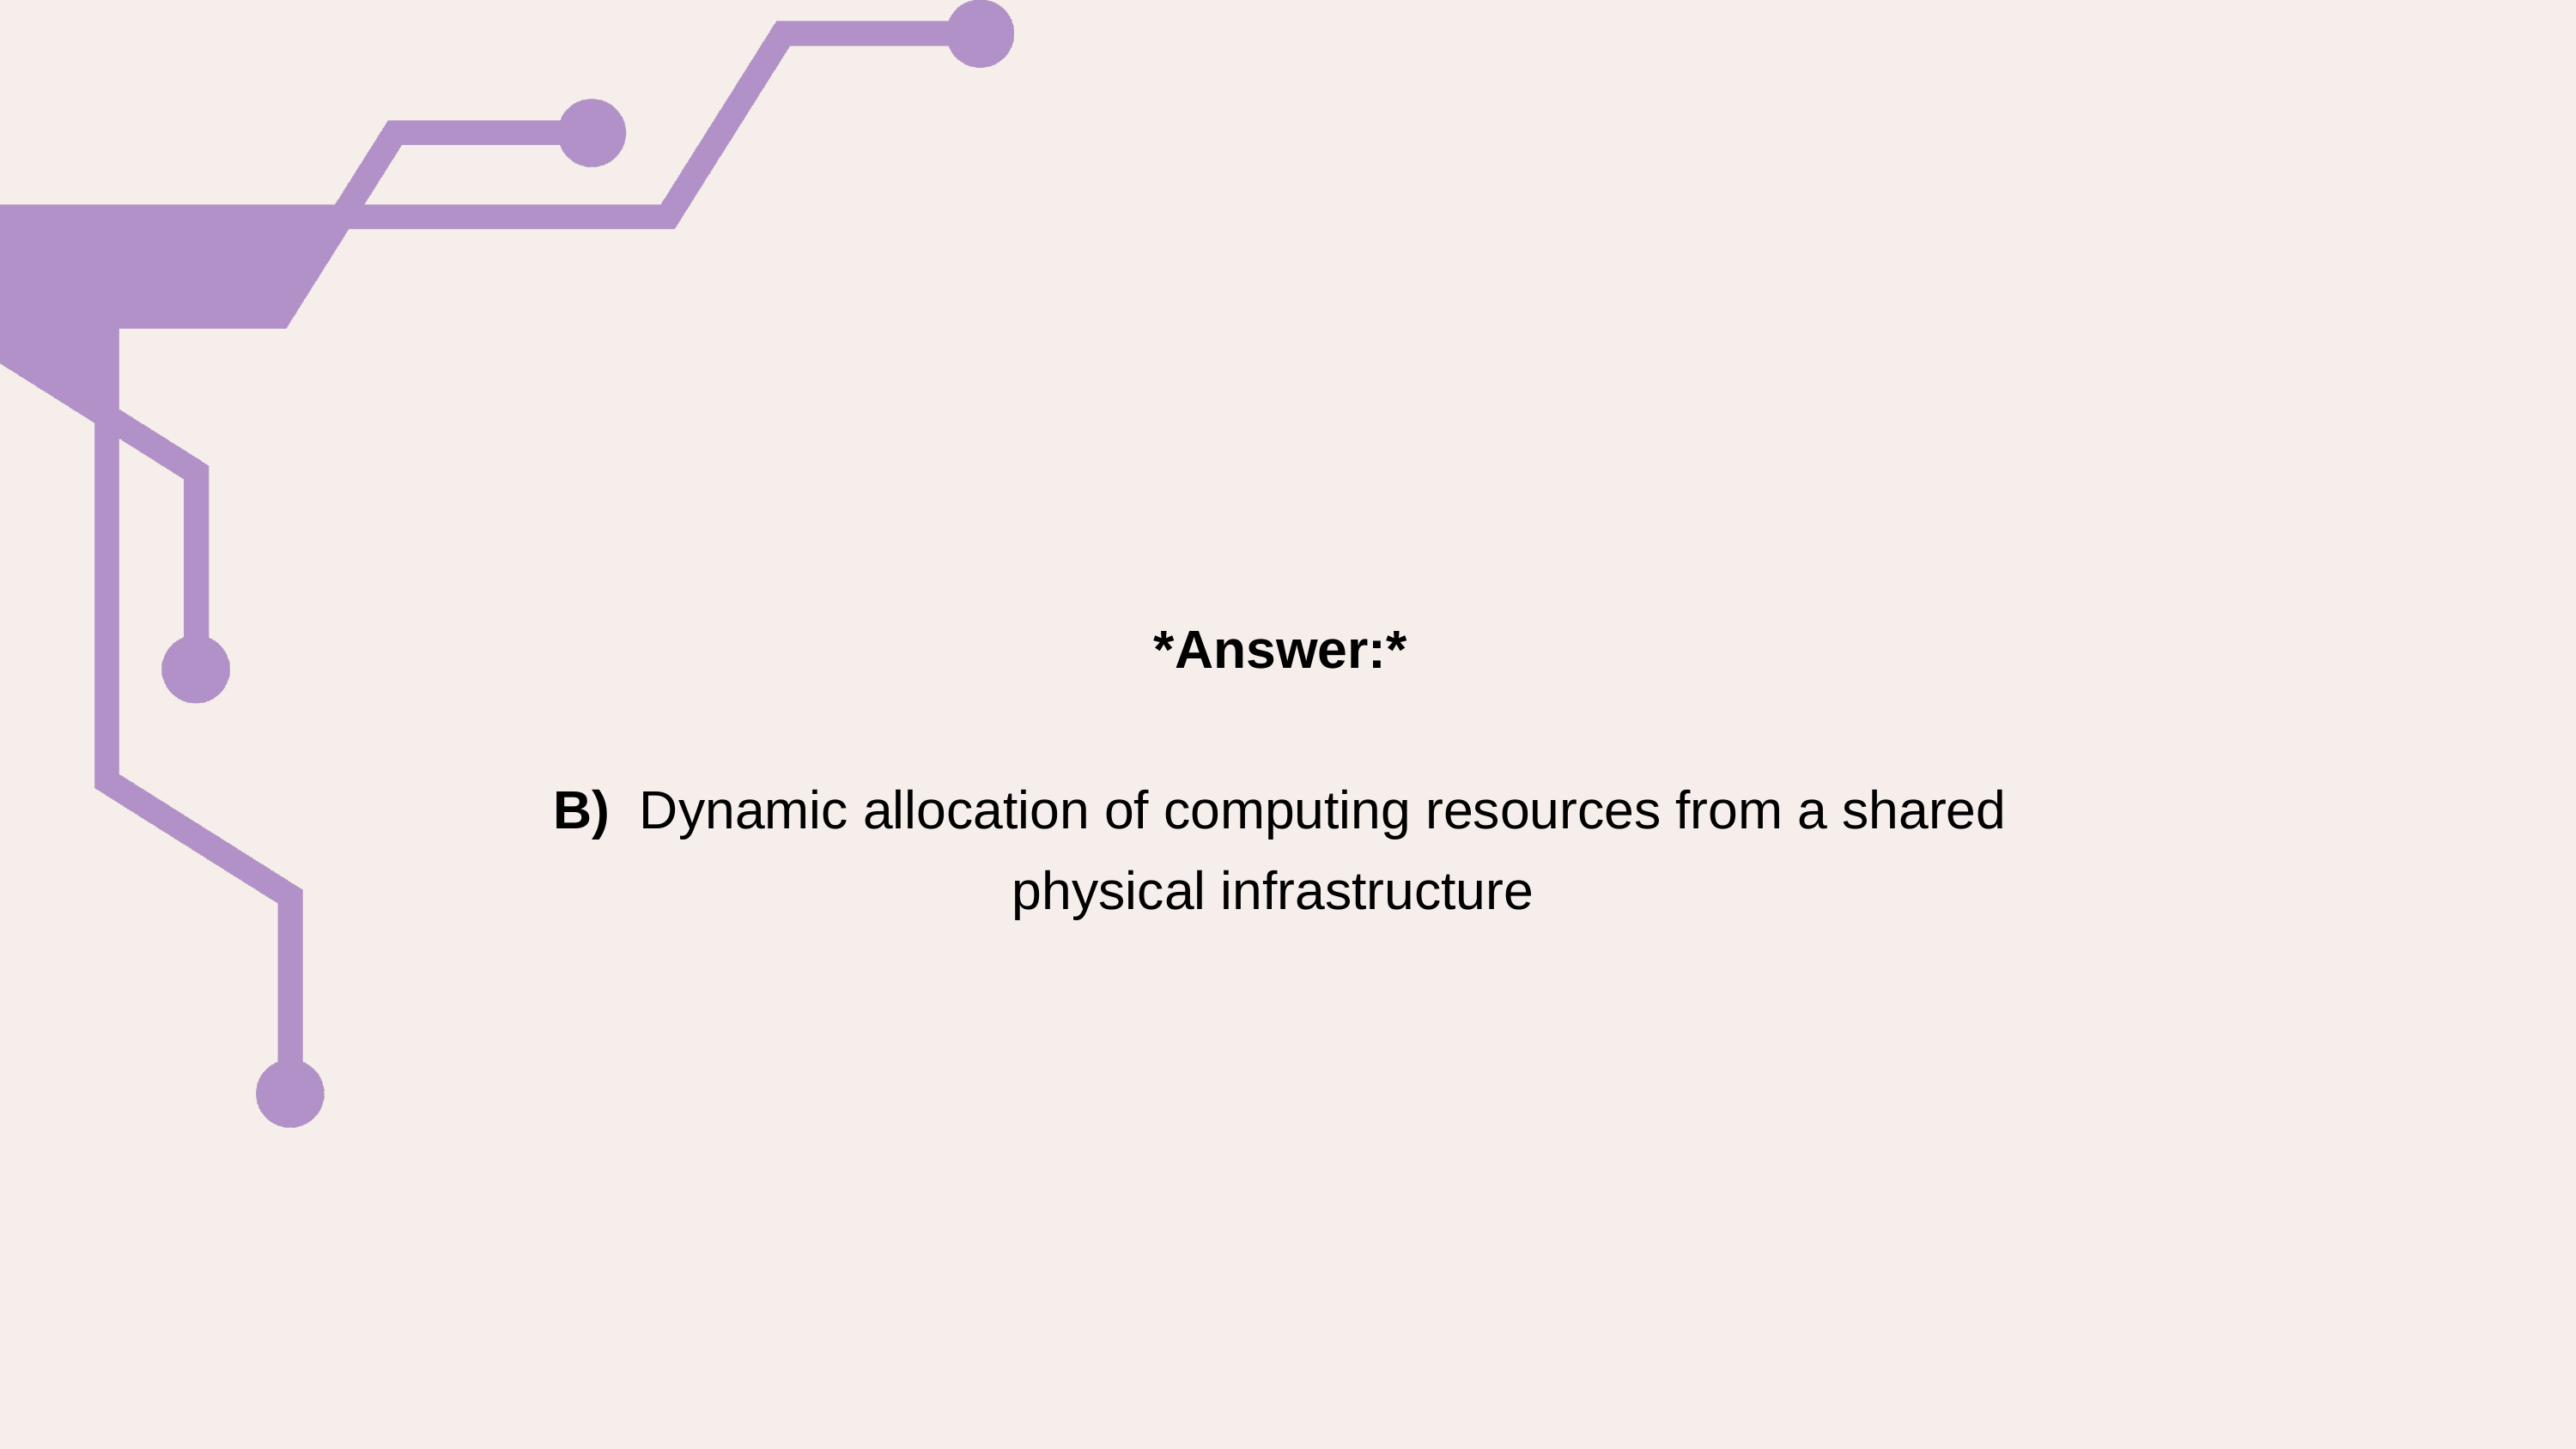

*Answer:*

B)  Dynamic allocation of computing resources from a shared
physical infrastructure